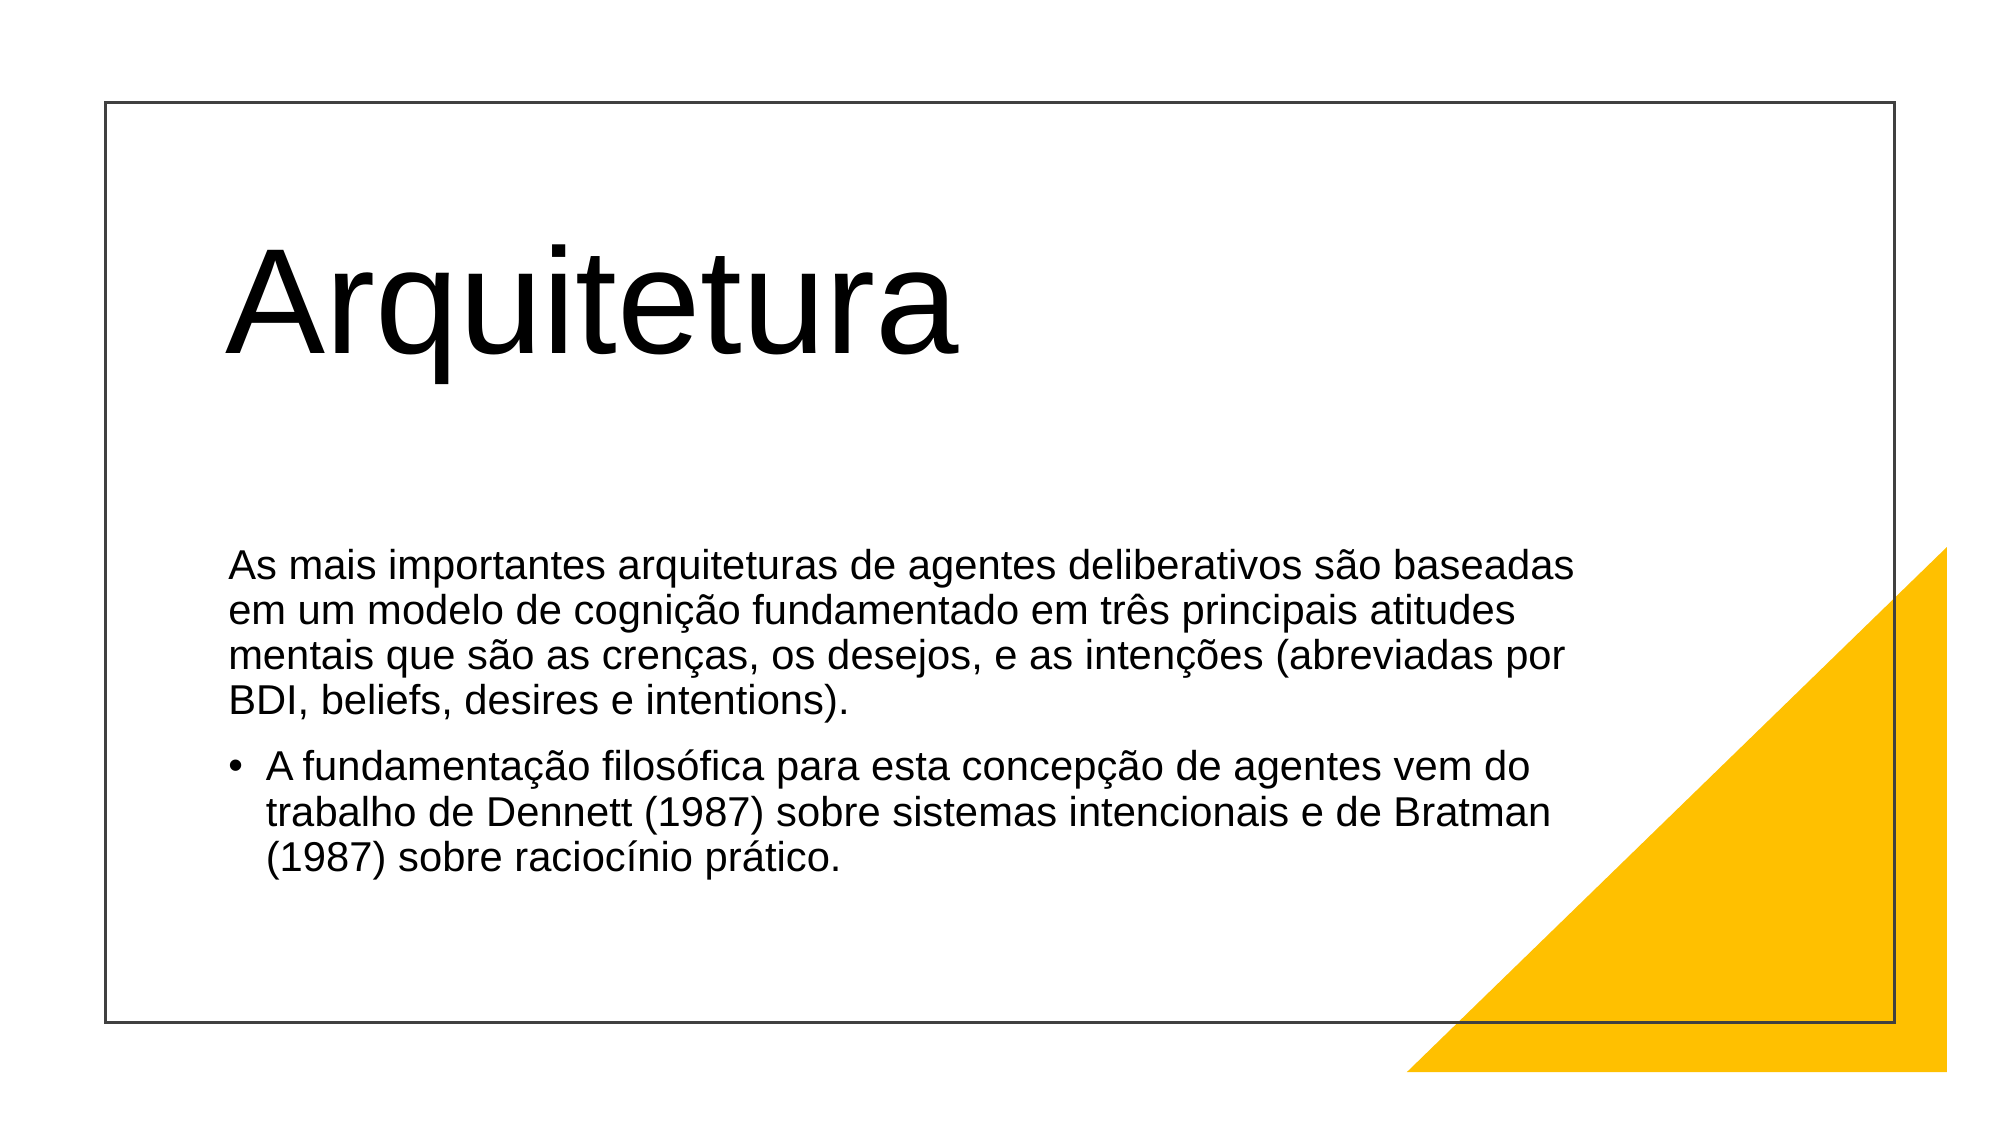

# Arquitetura
As mais importantes arquiteturas de agentes deliberativos são baseadas em um modelo de cognição fundamentado em três principais atitudes mentais que são as crenças, os desejos, e as intenções (abreviadas por BDI, beliefs, desires e intentions).
A fundamentação filosófica para esta concepção de agentes vem do trabalho de Dennett (1987) sobre sistemas intencionais e de Bratman (1987) sobre raciocínio prático.